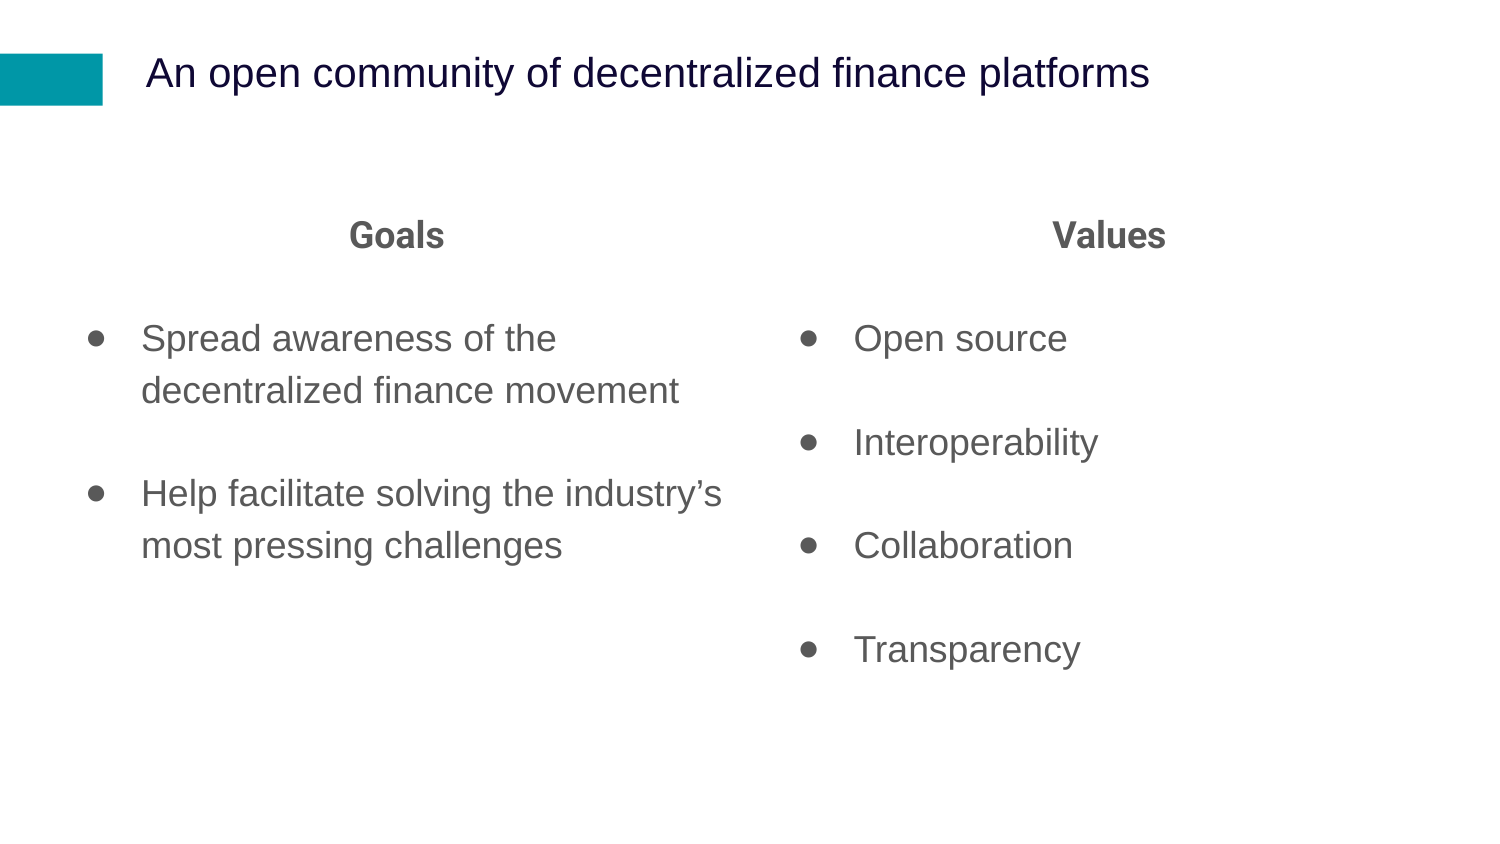

# An open community of decentralized finance platforms

Goals

Spread awareness of the decentralized finance movement

Help facilitate solving the industry’s most pressing challenges
Values

Open source

Interoperability

Collaboration

Transparency